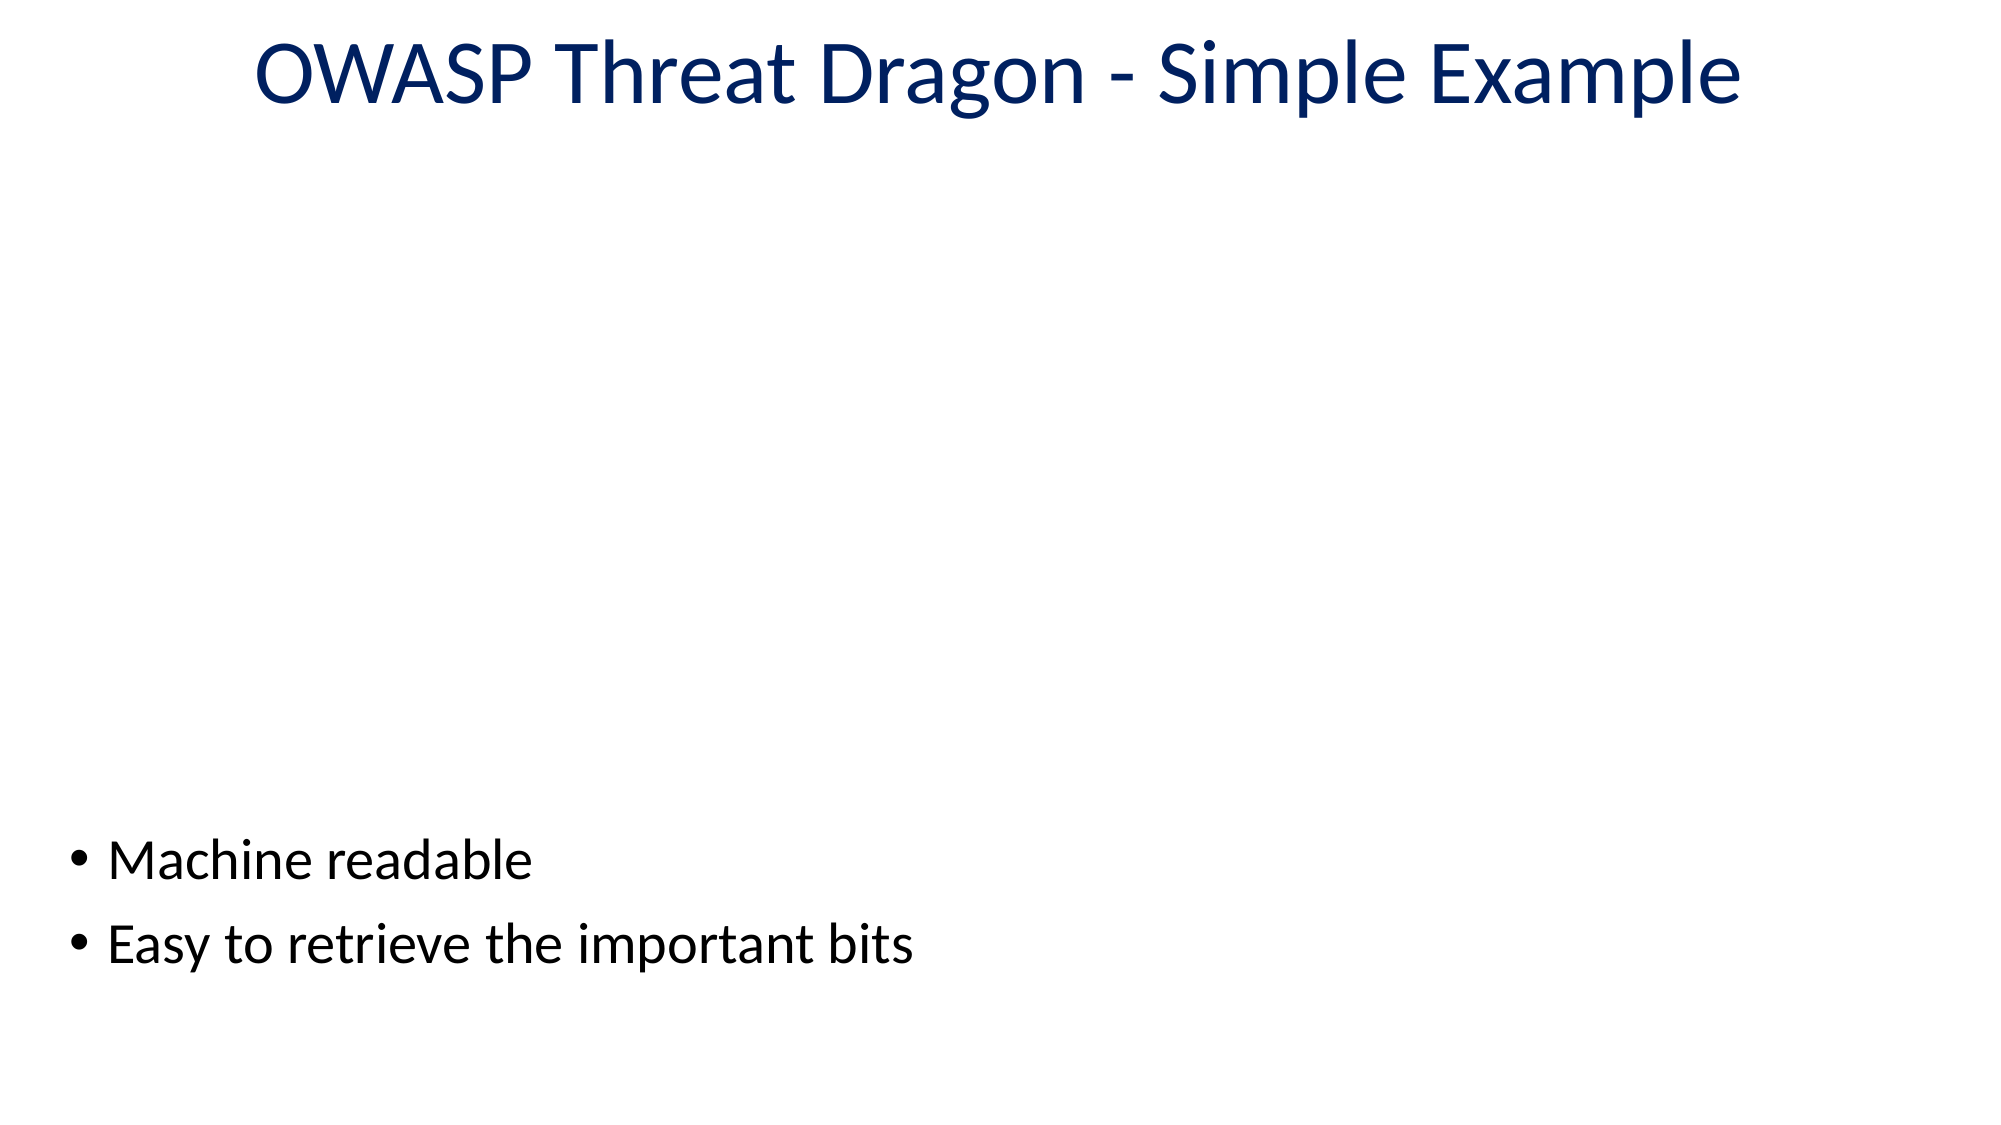

# OWASP Threat Dragon - Simple Example
Machine readable
Easy to retrieve the important bits